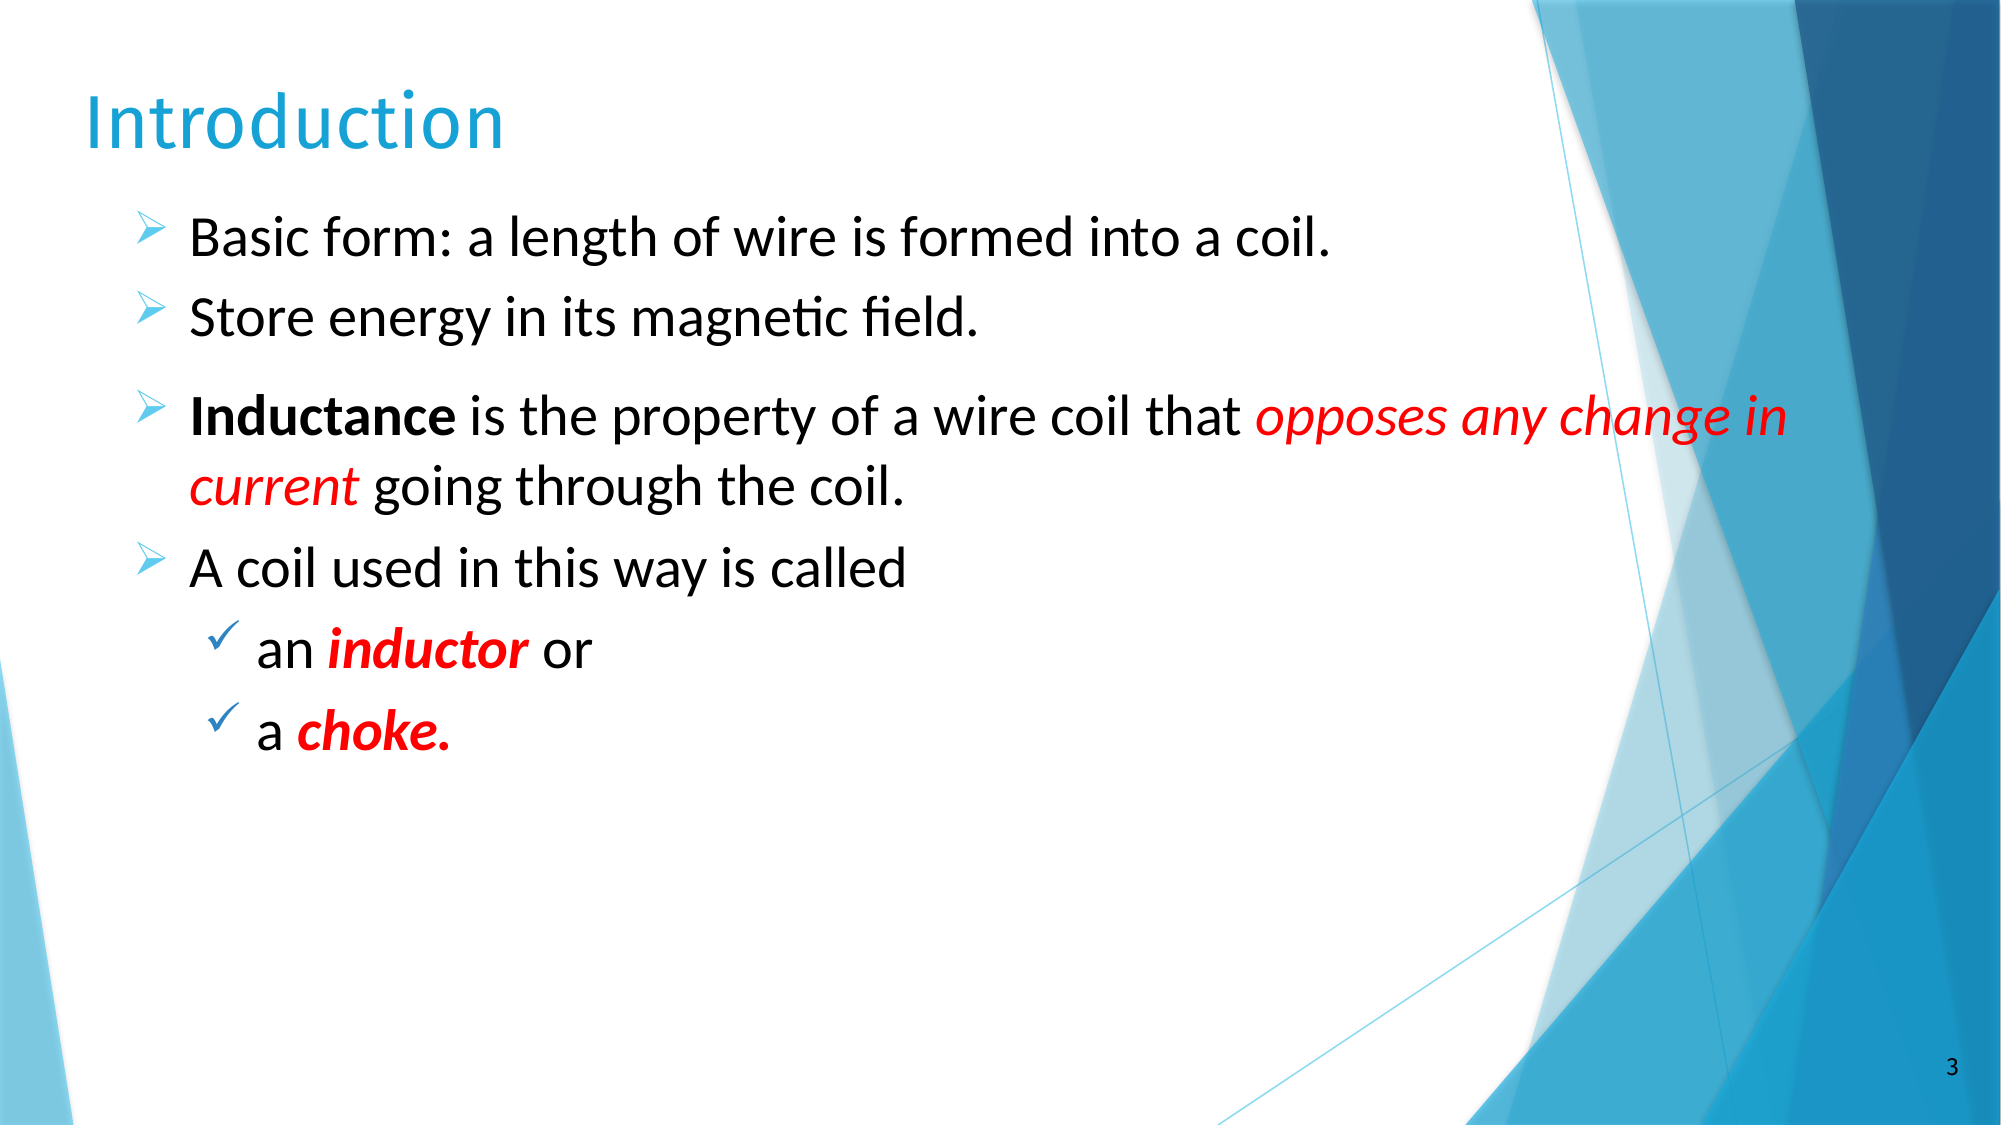

# Introduction
Basic form: a length of wire is formed into a coil.
Store energy in its magnetic field.
Inductance is the property of a wire coil that opposes any change in current going through the coil.
A coil used in this way is called
 an inductor or
 a choke.
3